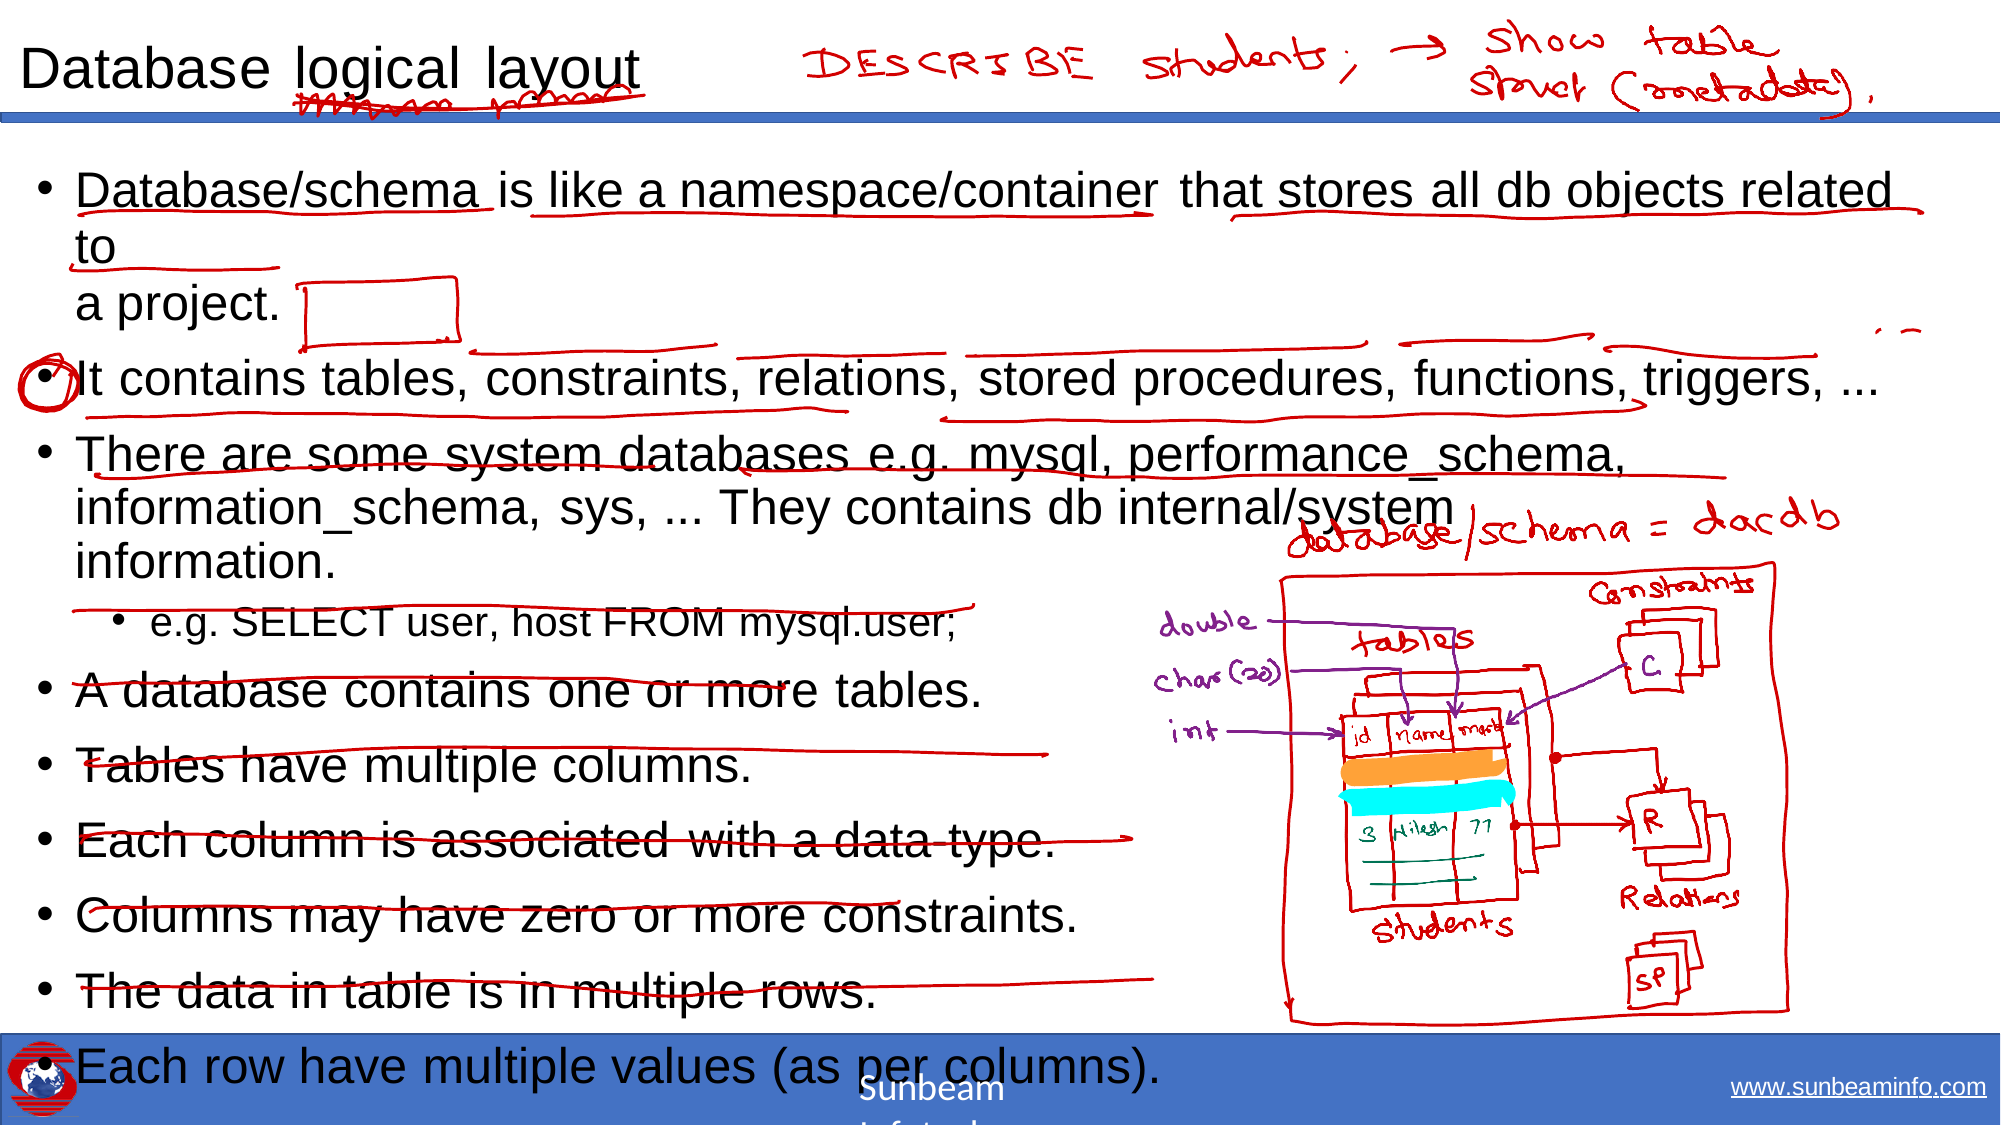

# Database logical layout

Database/schema is like a namespace/container that stores all db objects related to
a project.
It contains tables, constraints, relations, stored procedures, functions, triggers, ...
There are some system databases e.g. mysql, performance_schema, information_schema, sys, ... They contains db internal/system information.
e.g. SELECT user, host FROM mysql.user;
A database contains one or more tables.
Tables have multiple columns.
Each column is associated with a data-type.
Columns may have zero or more constraints.
The data in table is in multiple rows.
Each row have multiple values (as per columns).

Sunbeam Infotech
www.sunbeaminfo.com